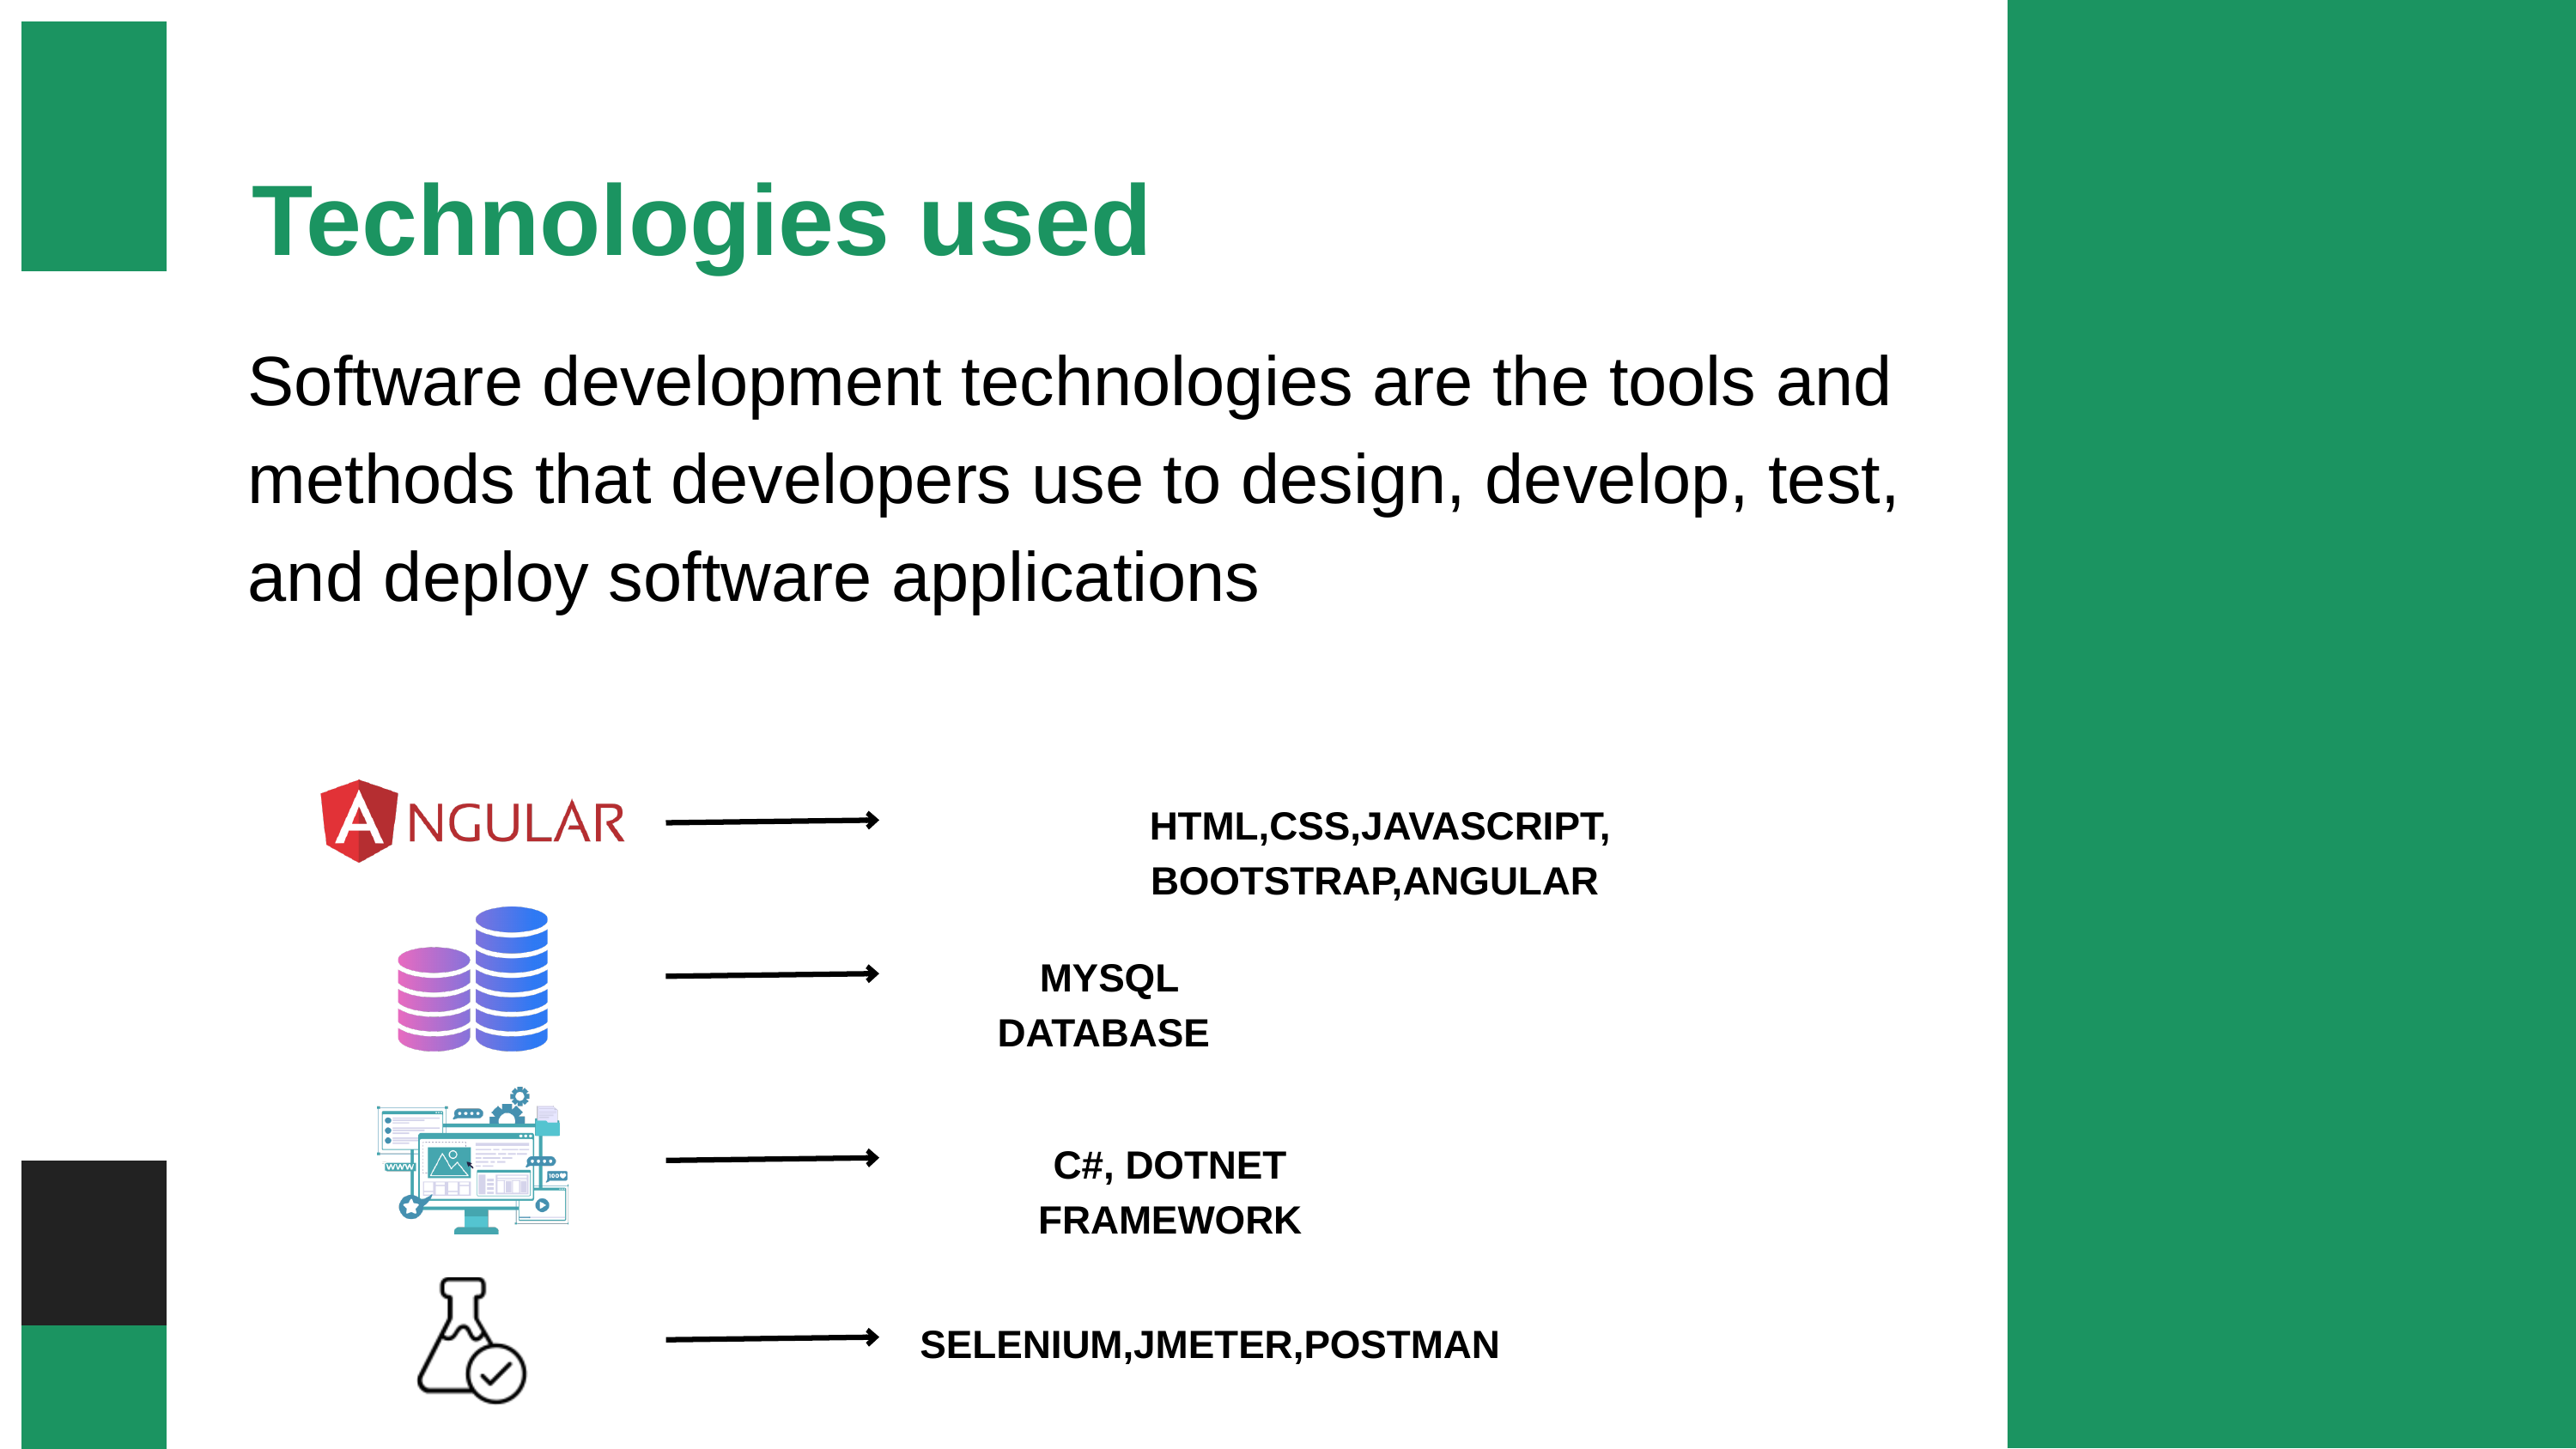

Technologies used
Software development technologies are the tools and methods that developers use to design, develop, test, and deploy software applications

 HTML,CSS,JAVASCRIPT, BOOTSTRAP,ANGULAR

 MYSQL DATABASE

C#, DOTNET FRAMEWORK

SELENIUM,JMETER,POSTMAN